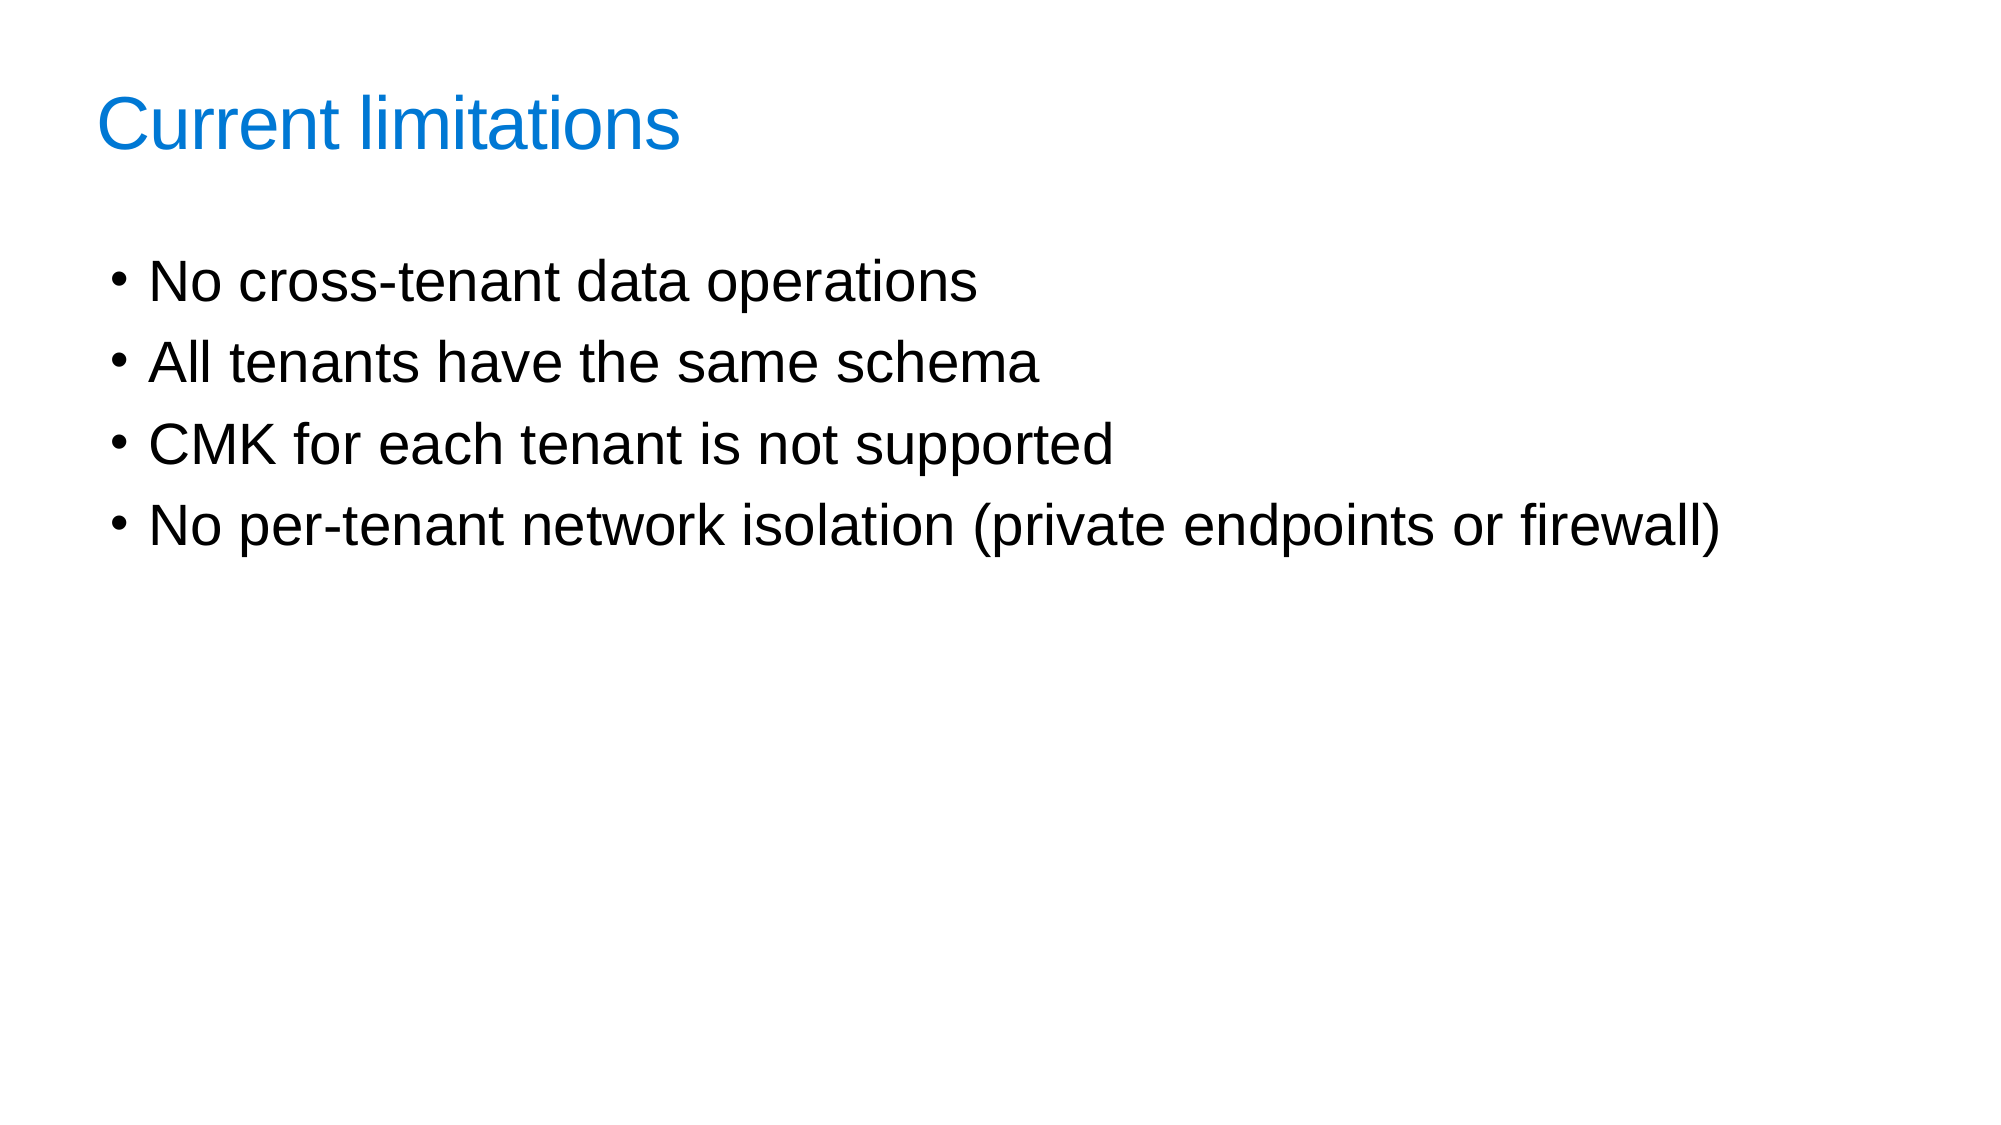

# Current limitations
No cross-tenant data operations
All tenants have the same schema
CMK for each tenant is not supported
No per-tenant network isolation (private endpoints or firewall)